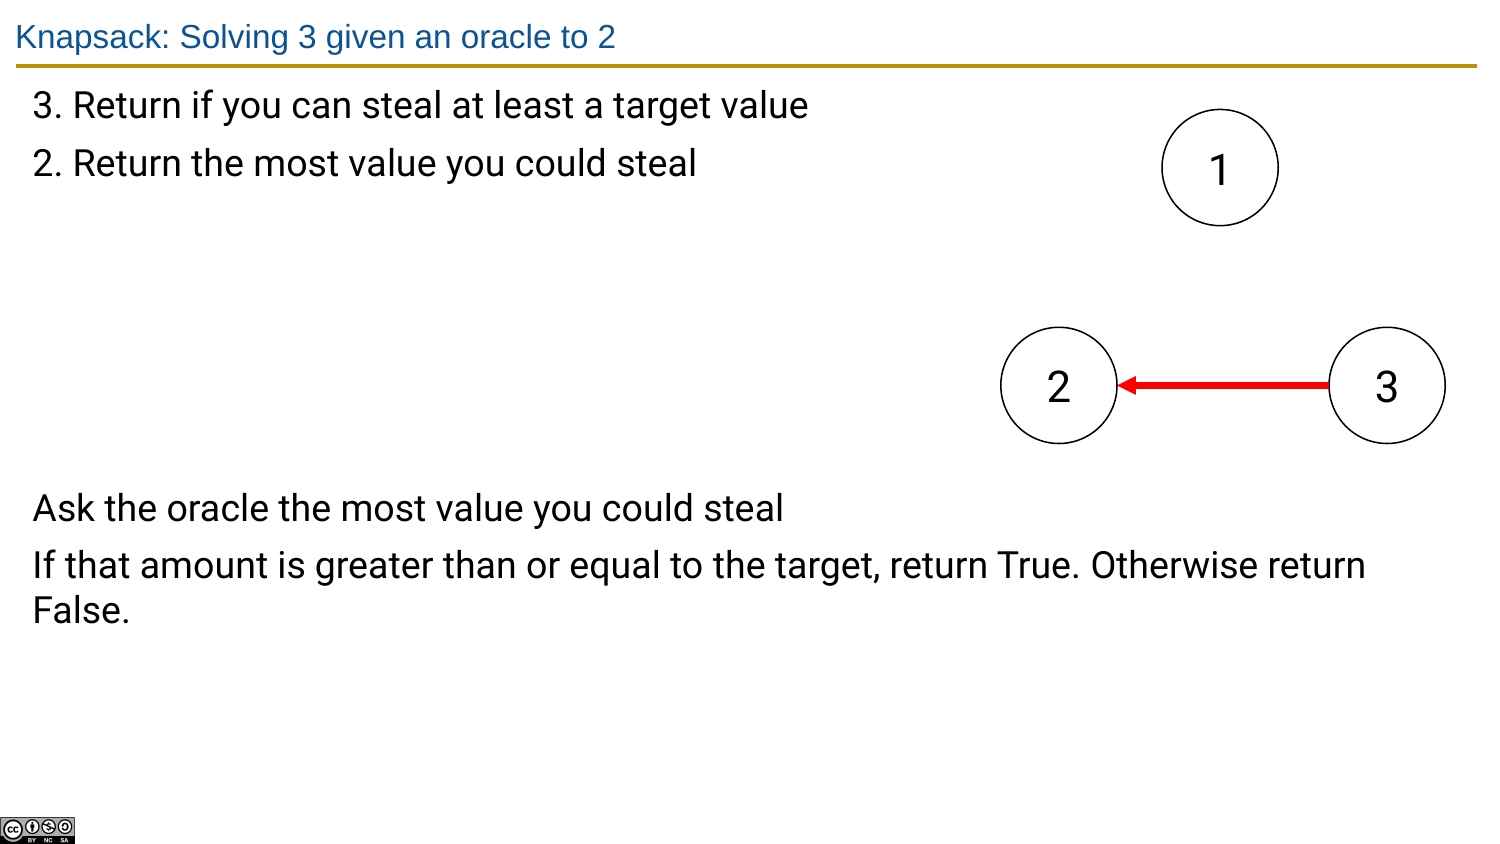

# Knapsack: Solving 3 given an oracle to 2
3. Return if you can steal at least a target value
2. Return the most value you could steal

Ask the oracle the most value you could steal
If that amount is greater than or equal to the target, return True. Otherwise return False.
1
2
3